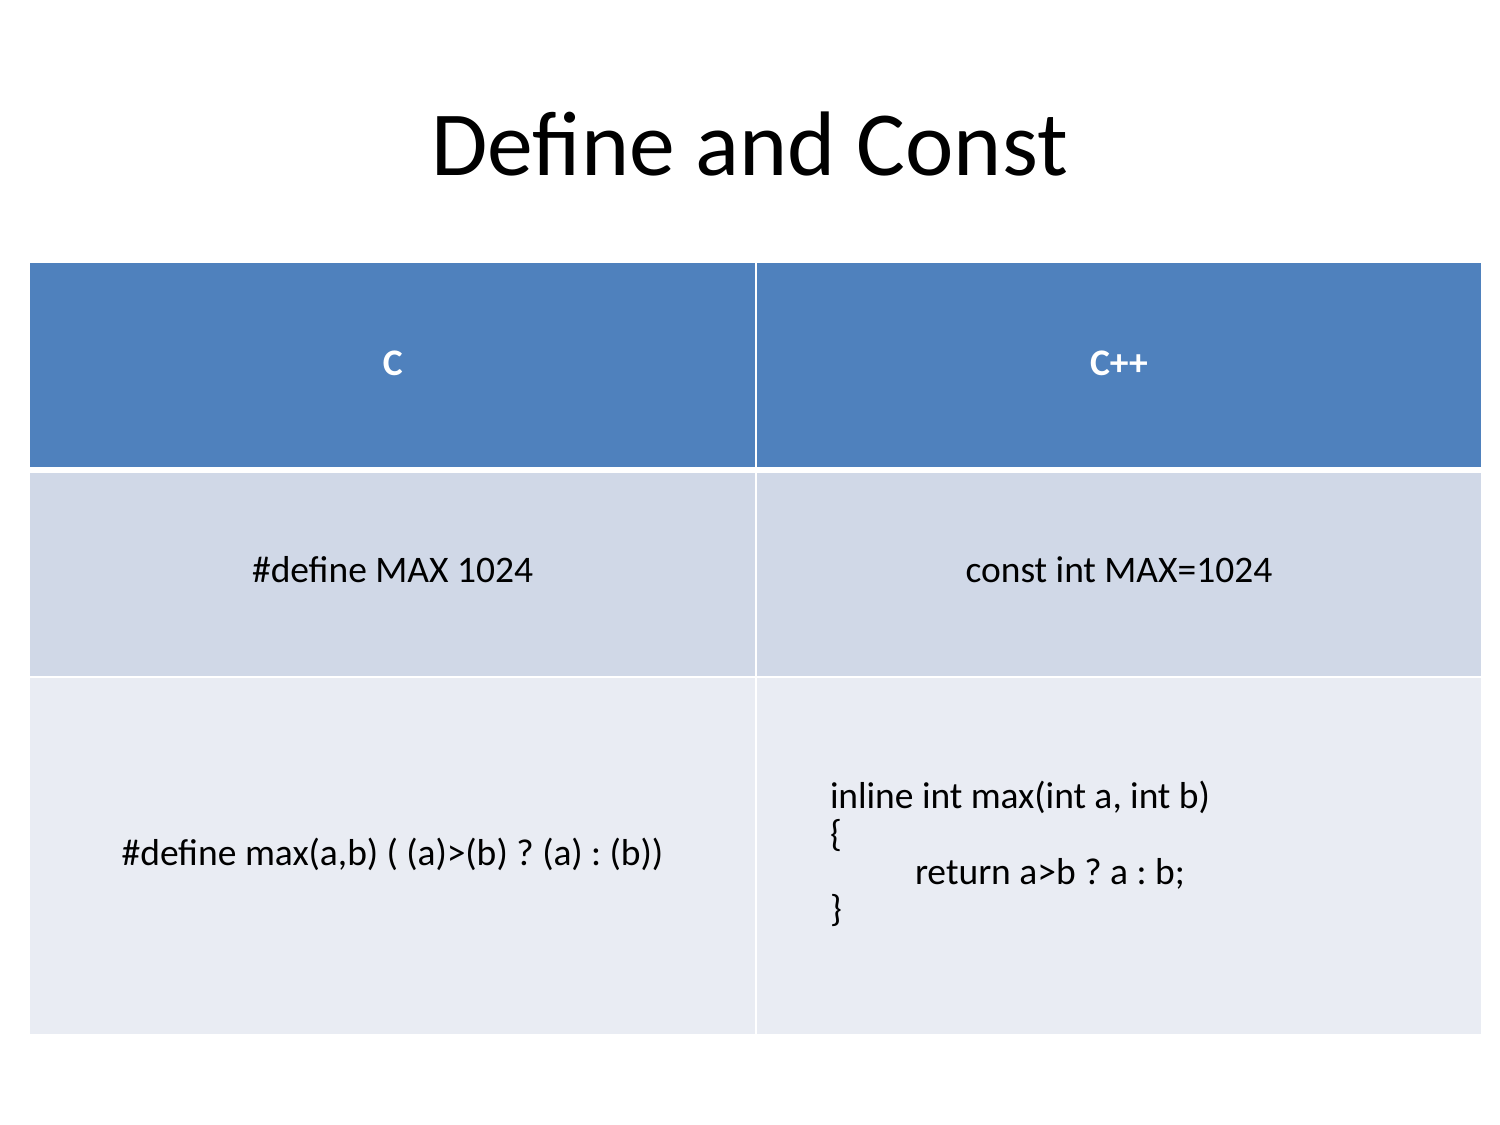

# Define and Const
| C | C++ |
| --- | --- |
| #define MAX 1024 | const int MAX=1024 |
| #define max(a,b) ( (a)>(b) ? (a) : (b)) | inline int max(int a, int b) { return a>b ? a : b; } |